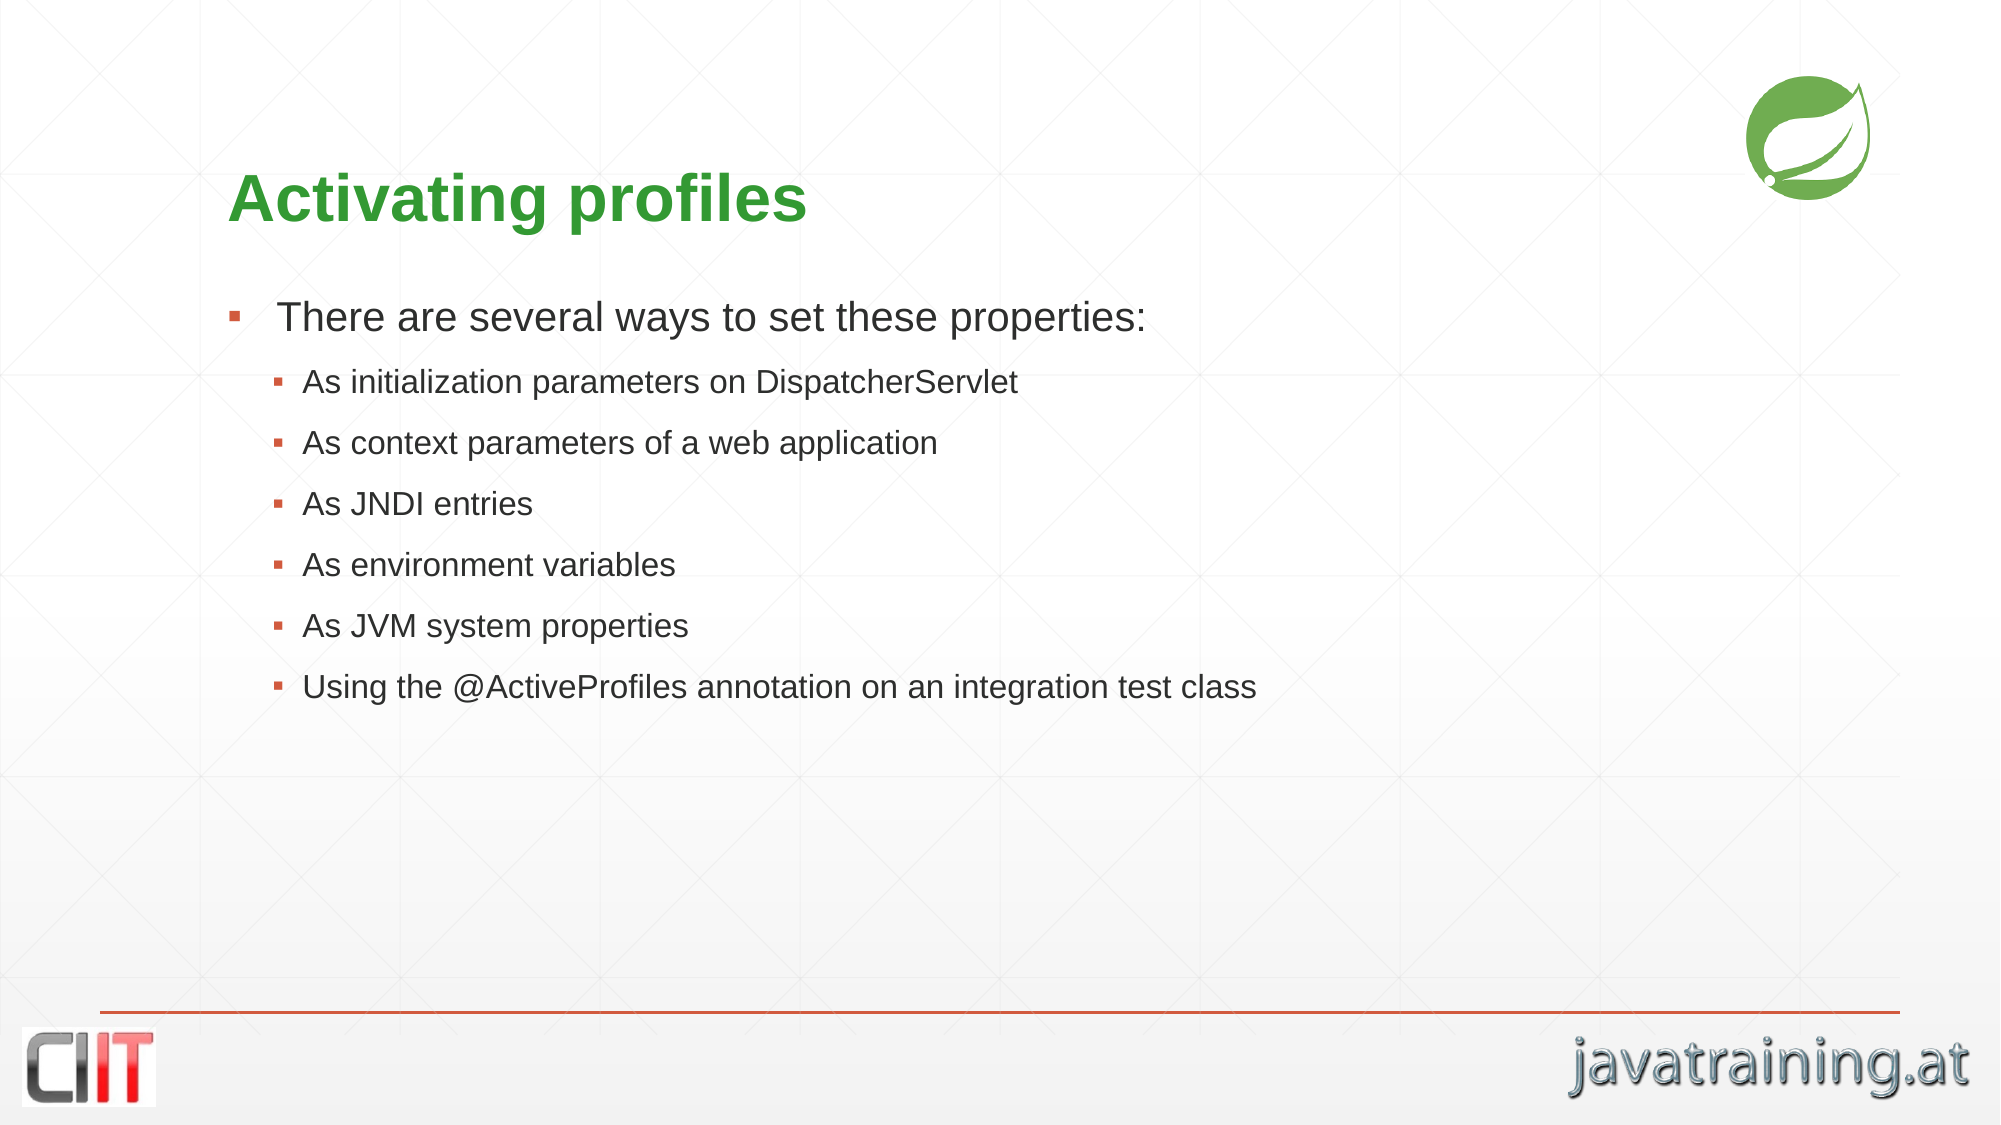

# Activating profiles
 There are several ways to set these properties:
As initialization parameters on DispatcherServlet
As context parameters of a web application
As JNDI entries
As environment variables
As JVM system properties
Using the @ActiveProfiles annotation on an integration test class